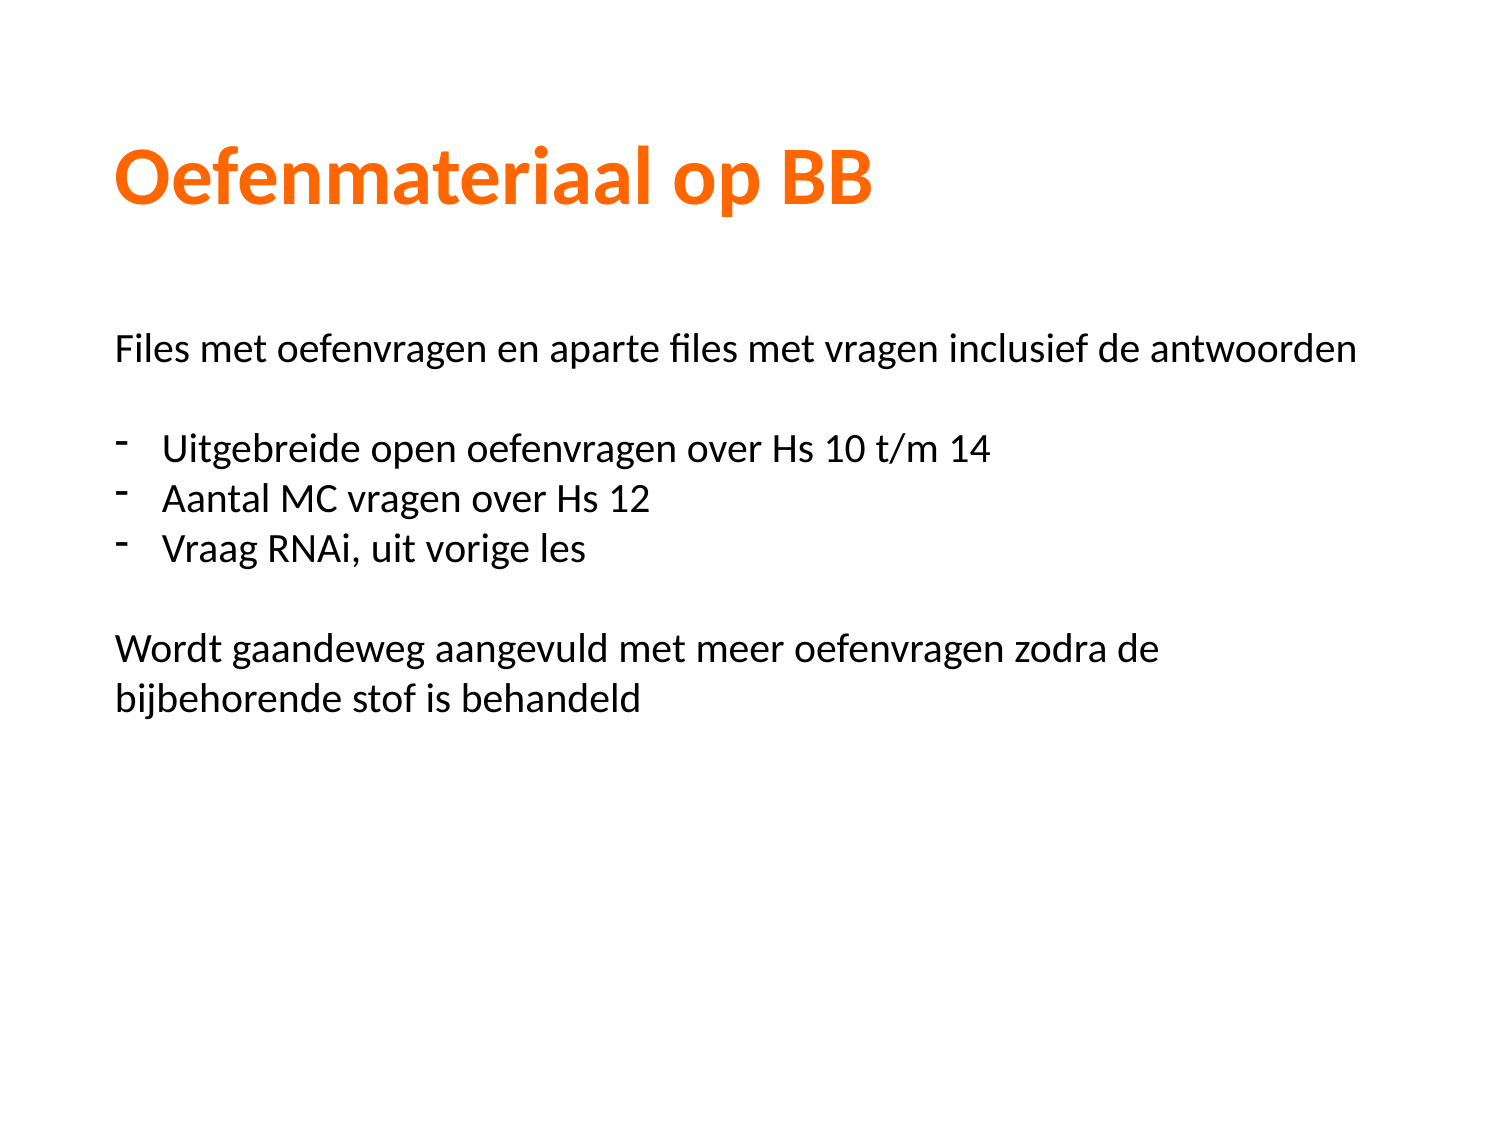

Oefenmateriaal op BB

Files met oefenvragen en aparte files met vragen inclusief de antwoorden

Uitgebreide open oefenvragen over Hs 10 t/m 14
Aantal MC vragen over Hs 12
Vraag RNAi, uit vorige les

Wordt gaandeweg aangevuld met meer oefenvragen zodra de bijbehorende stof is behandeld